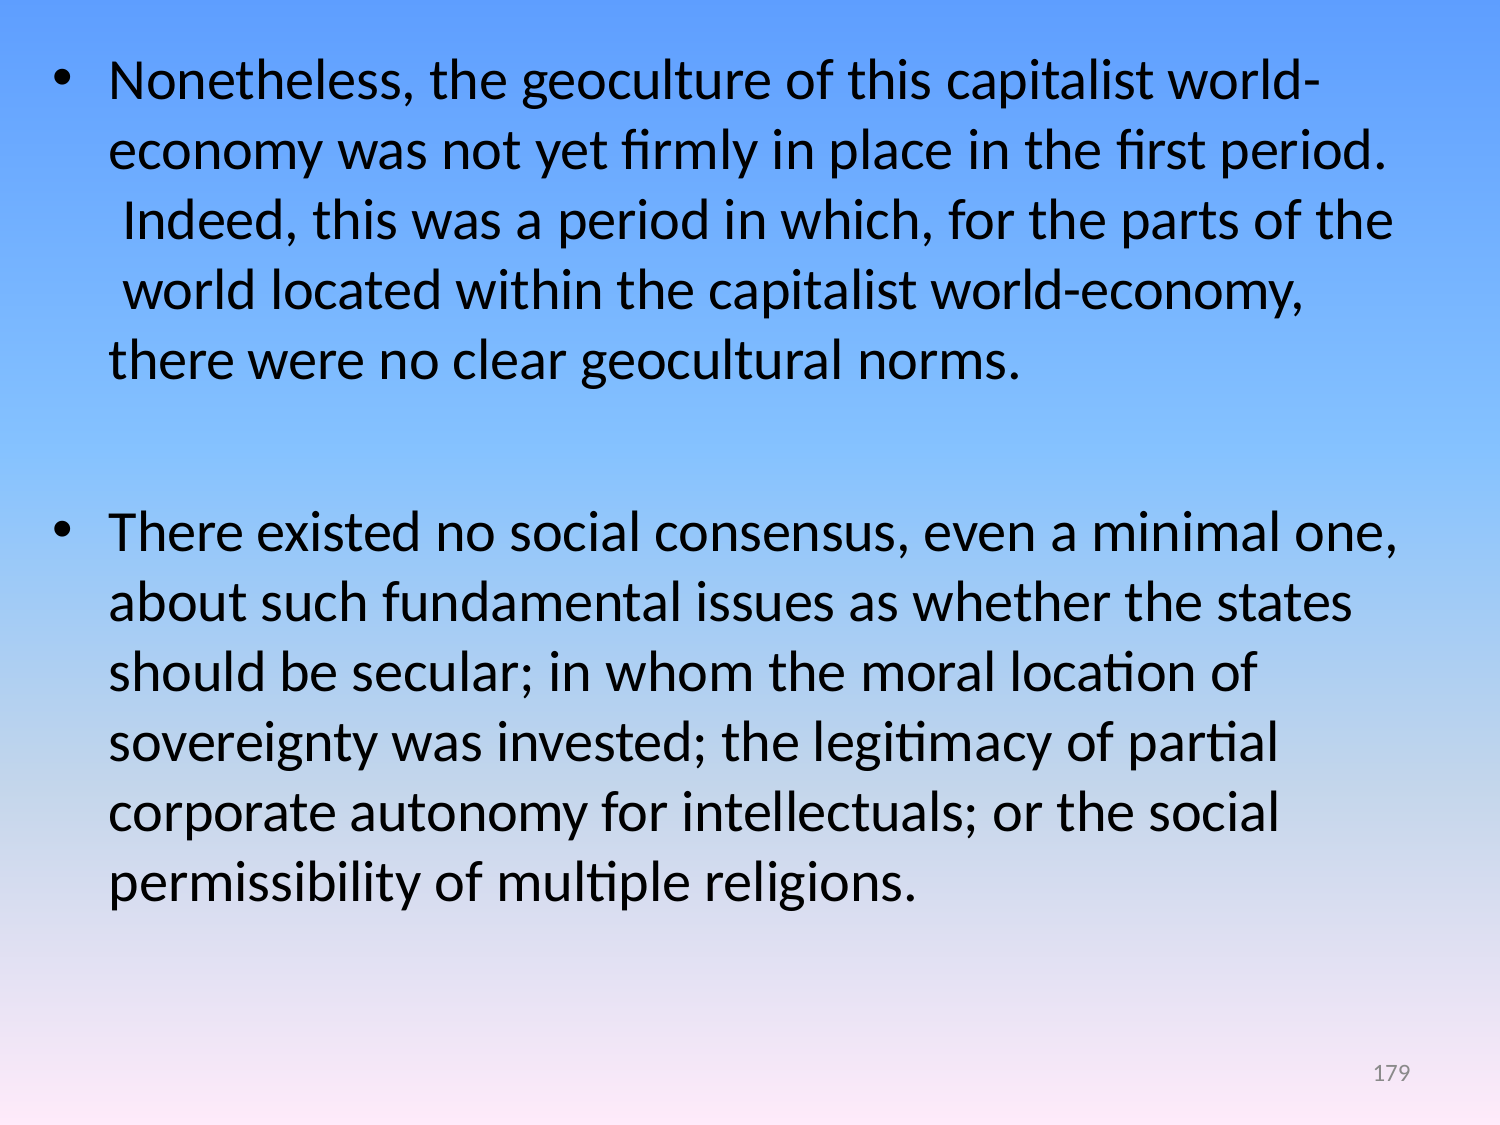

Nonetheless, the geoculture of this capitalist world-  economy was not yet firmly in place in the first period.  Indeed, this was a period in which, for the parts of the  world located within the capitalist world-economy,  there were no clear geocultural norms.

There existed no social consensus, even a minimal one,  about such fundamental issues as whether the states  should be secular; in whom the moral location of  sovereignty was invested; the legitimacy of partial  corporate autonomy for intellectuals; or the social  permissibility of multiple religions.
179